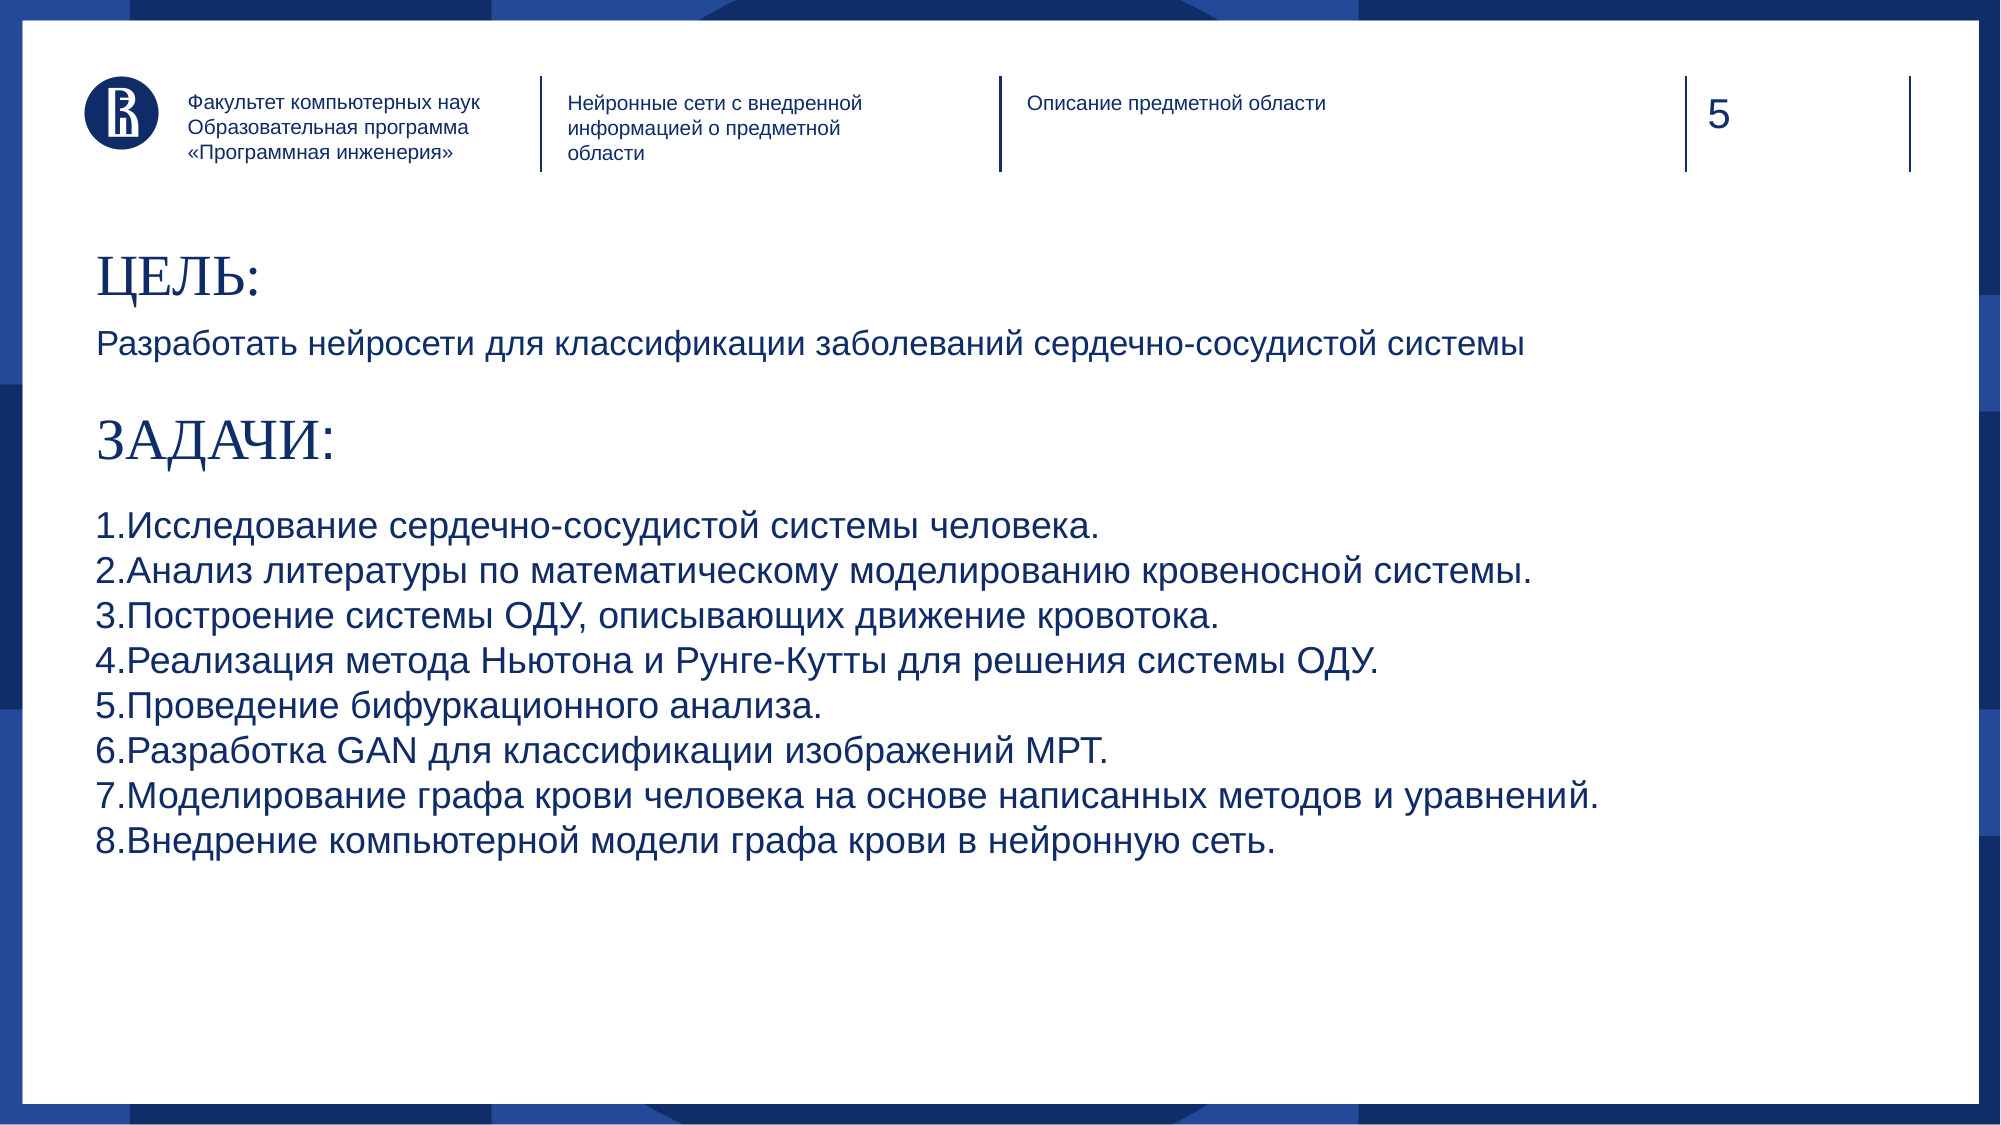

Факультет компьютерных наук
Образовательная программа «Программная инженерия»

Нейронные сети с внедренной информацией о предметной области
Описание предметной области
# ЦЕЛЬ:
Разработать нейросети для классификации заболеваний сердечно-сосудистой системы
ЗАДАЧИ:
Исследование сердечно-сосудистой системы человека.
Анализ литературы по математическому моделированию кровеносной системы.
Построение системы ОДУ, описывающих движение кровотока.
Реализация метода Ньютона и Рунге-Кутты для решения системы ОДУ.
Проведение бифуркационного анализа.
Разработка GAN для классификации изображений МРТ.
Моделирование графа крови человека на основе написанных методов и уравнений.
Внедрение компьютерной модели графа крови в нейронную сеть.